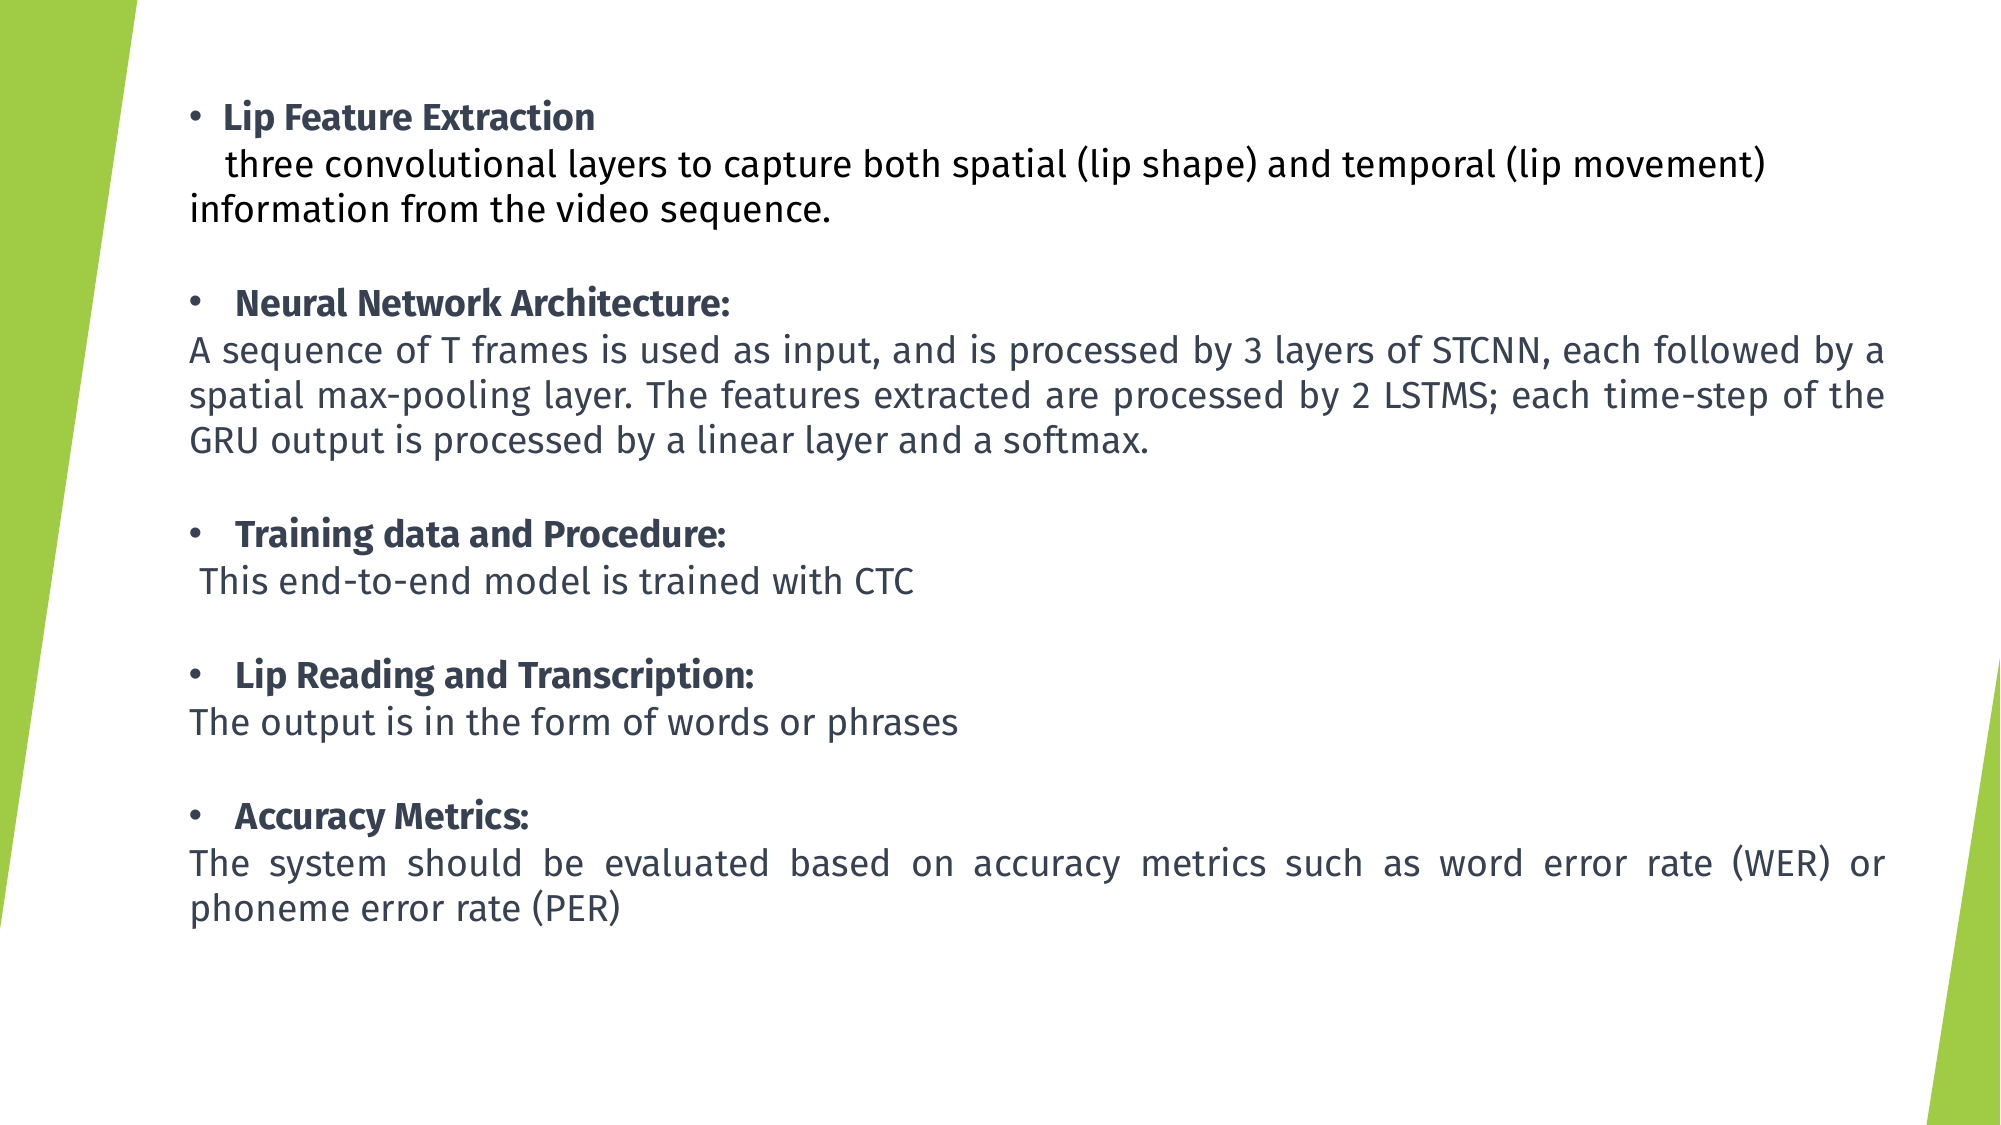

Lip Feature Extraction
    three convolutional layers to capture both spatial (lip shape) and temporal (lip movement) information from the video sequence.

Neural Network Architecture:
A sequence of T frames is used as input, and is processed by 3 layers of STCNN, each followed by a spatial max-pooling layer. The features extracted are processed by 2 LSTMS; each time-step of the GRU output is processed by a linear layer and a softmax.

Training data and Procedure:
 This end-to-end model is trained with CTC

Lip Reading and Transcription:
The output is in the form of words or phrases

Accuracy Metrics:
The system should be evaluated based on accuracy metrics such as word error rate (WER) or phoneme error rate (PER)